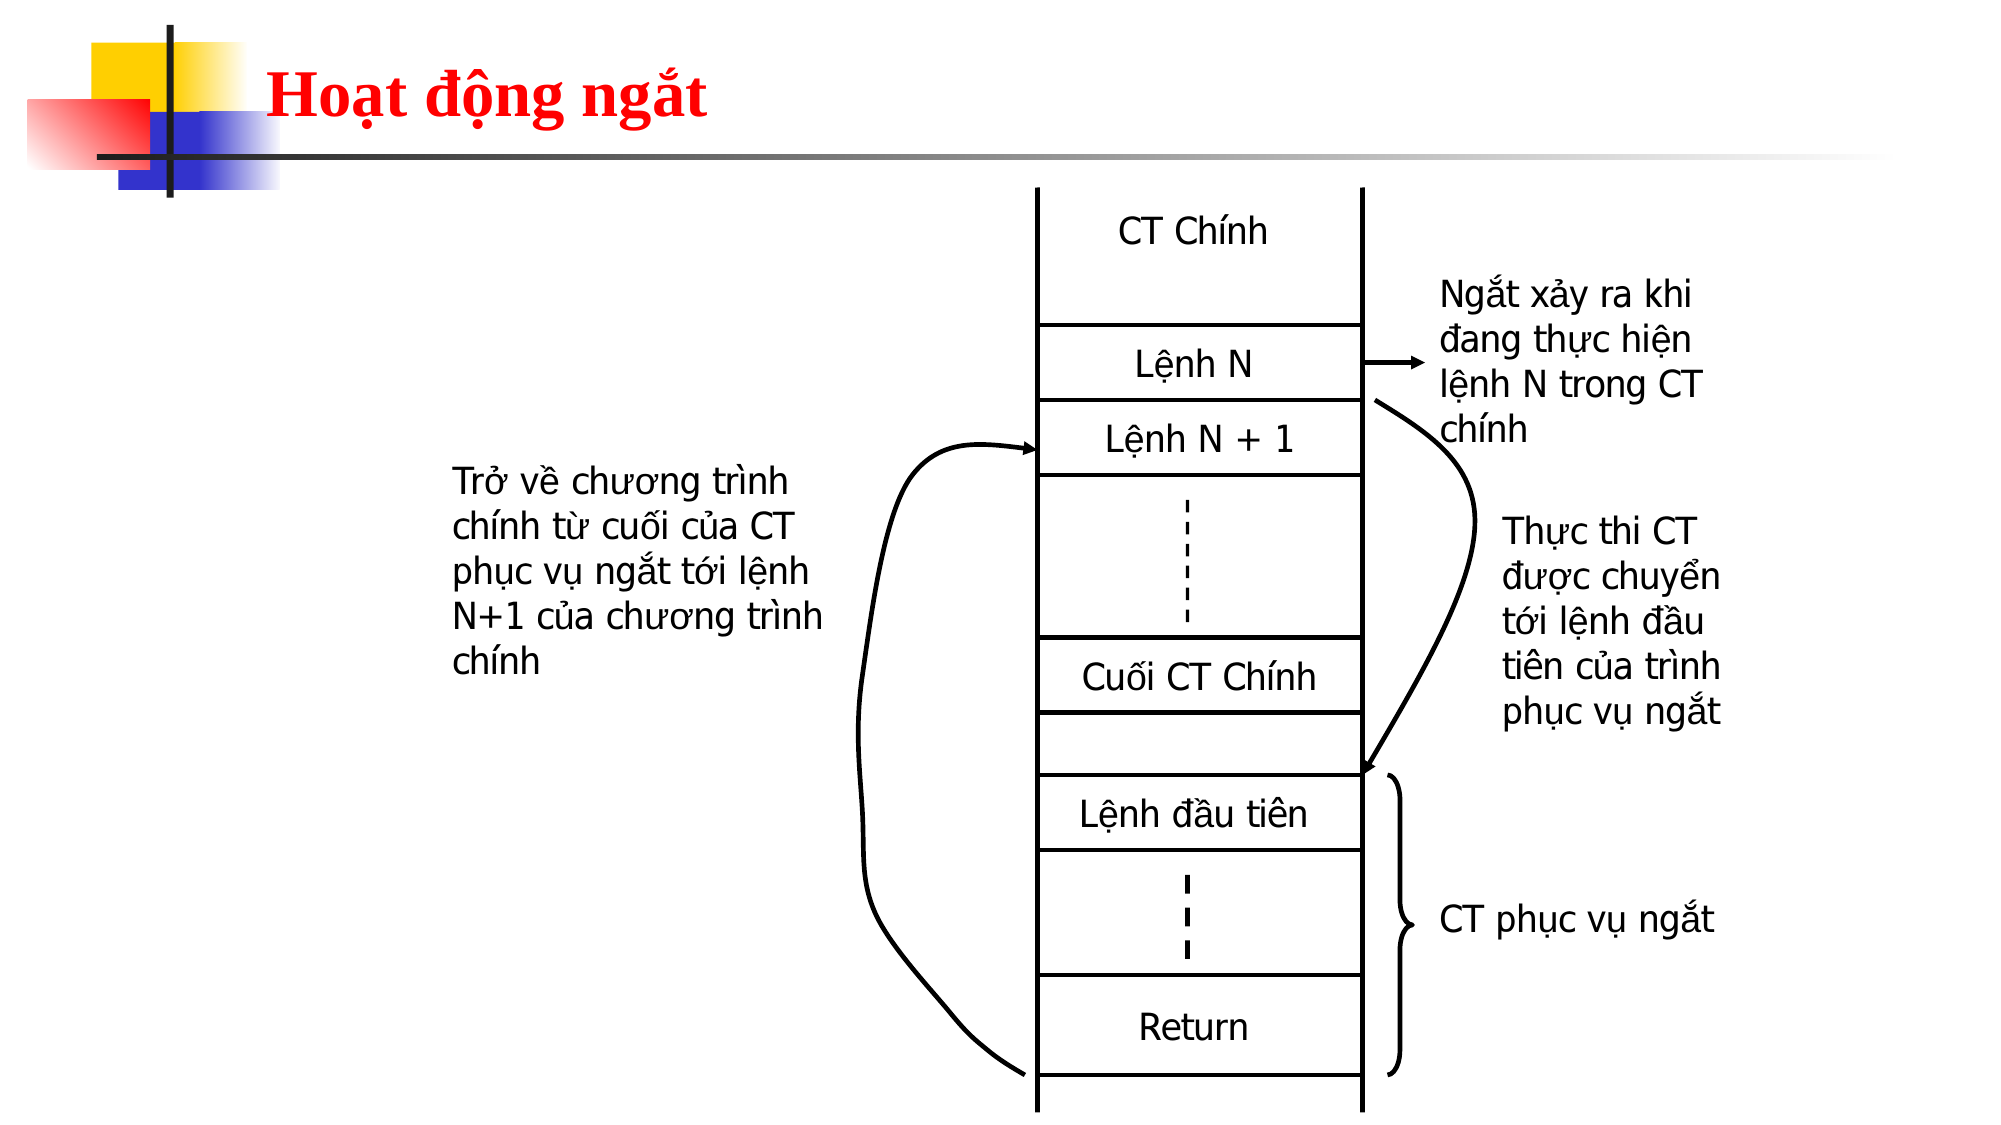

# Hoạt động ngắt

CT Chính
Ngắt xảy ra khi đang thực hiện lệnh N trong CT chính
Lệnh N

Lệnh N + 1

Trở về chương trình chính từ cuối của CT phục vụ ngắt tới lệnh N+1 của chương trình chính

Cuối CT Chính
Lệnh đầu tiên

Return
Thực thi CT được chuyển tới lệnh đầu tiên của trình phục vụ ngắt
CT phục vụ ngắt